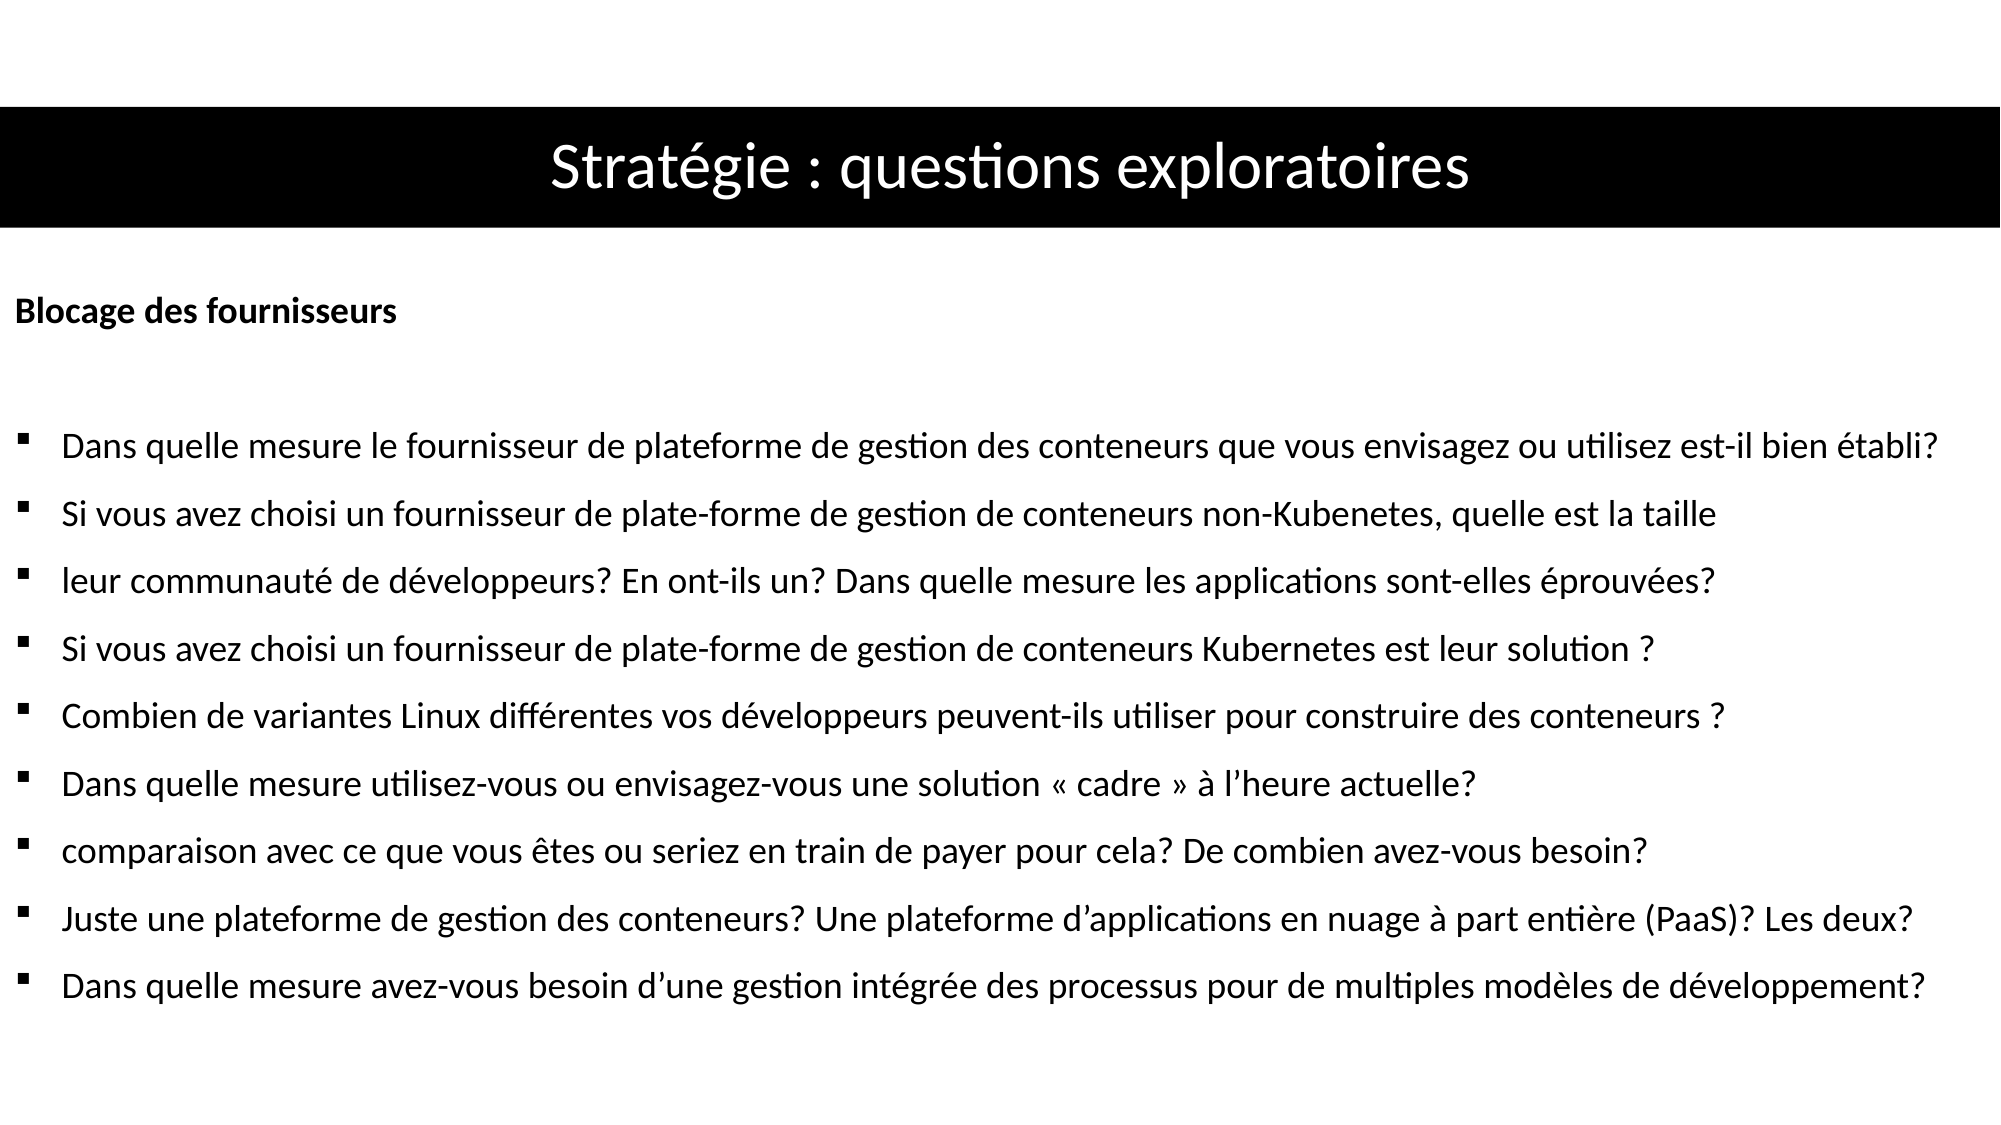

Stratégie : questions exploratoires

Blocage des fournisseurs

Dans quelle mesure le fournisseur de plateforme de gestion des conteneurs que vous envisagez ou utilisez est-il bien établi?
Si vous avez choisi un fournisseur de plate-forme de gestion de conteneurs non-Kubenetes, quelle est la taille
leur communauté de développeurs? En ont-ils un? Dans quelle mesure les applications sont-elles éprouvées?
Si vous avez choisi un fournisseur de plate-forme de gestion de conteneurs Kubernetes est leur solution ?
Combien de variantes Linux différentes vos développeurs peuvent-ils utiliser pour construire des conteneurs ?
Dans quelle mesure utilisez-vous ou envisagez-vous une solution « cadre » à l’heure actuelle?
comparaison avec ce que vous êtes ou seriez en train de payer pour cela? De combien avez-vous besoin?
Juste une plateforme de gestion des conteneurs? Une plateforme d’applications en nuage à part entière (PaaS)? Les deux?
Dans quelle mesure avez-vous besoin d’une gestion intégrée des processus pour de multiples modèles de développement?